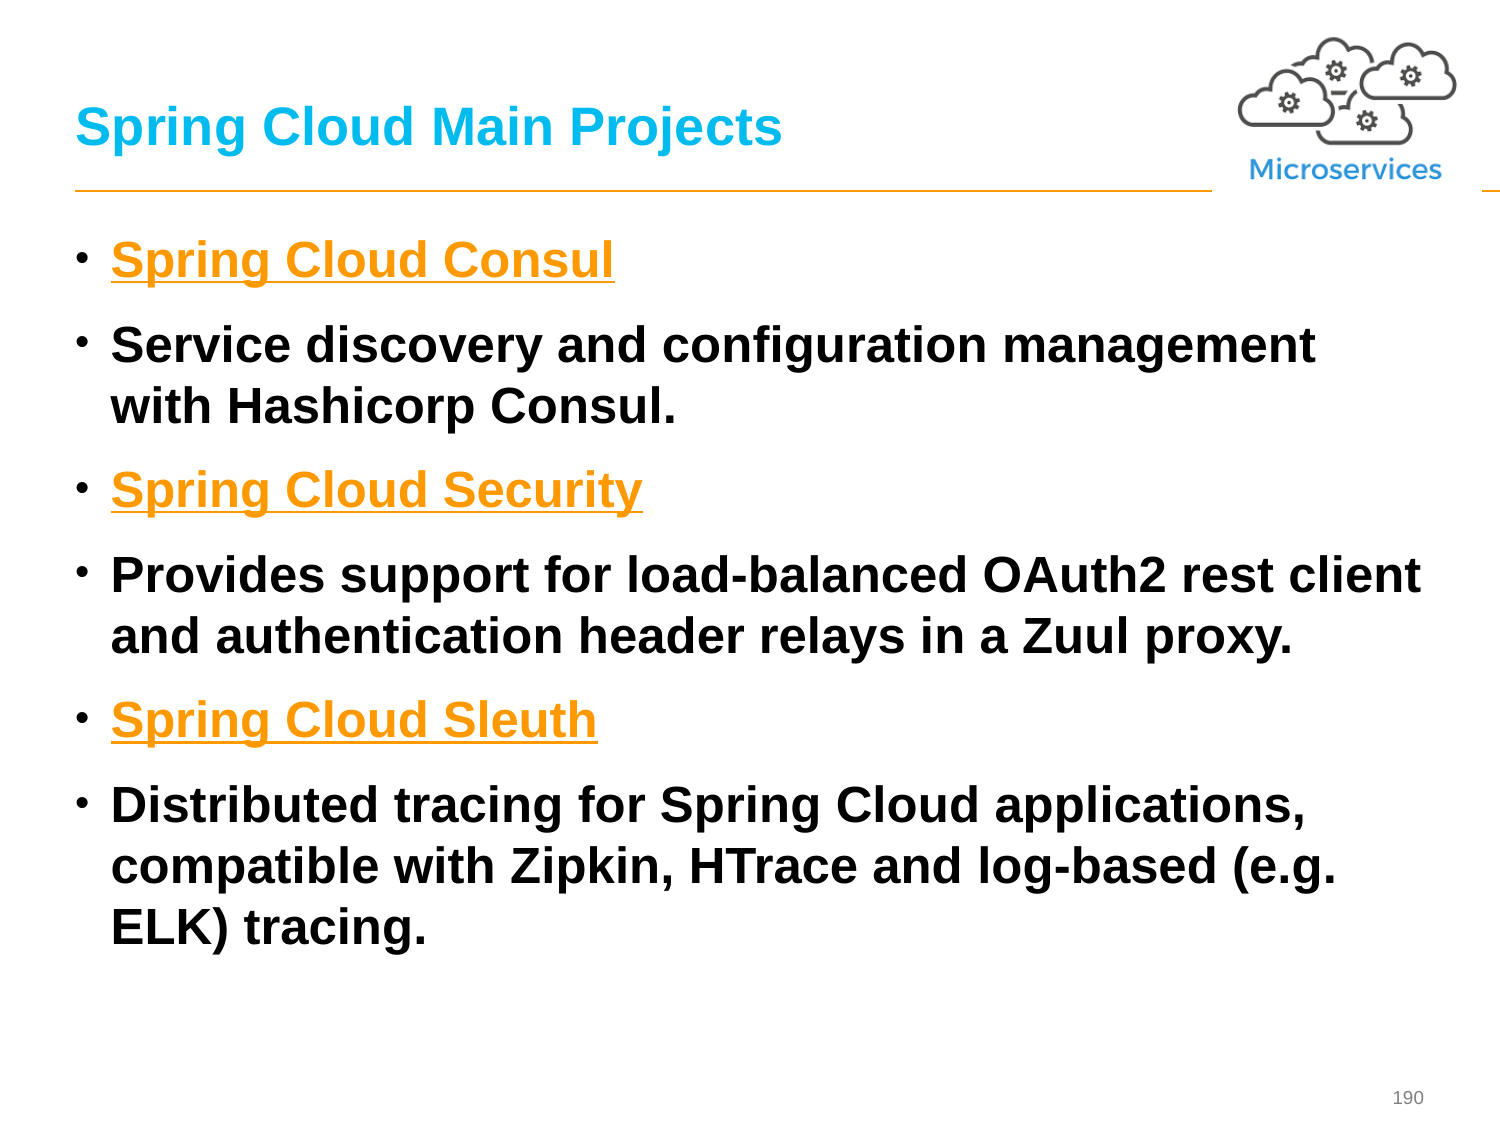

# Spring Cloud Main Projects
Spring Cloud Consul
Service discovery and configuration management with Hashicorp Consul.
Spring Cloud Security
Provides support for load-balanced OAuth2 rest client and authentication header relays in a Zuul proxy.
Spring Cloud Sleuth
Distributed tracing for Spring Cloud applications, compatible with Zipkin, HTrace and log-based (e.g. ELK) tracing.